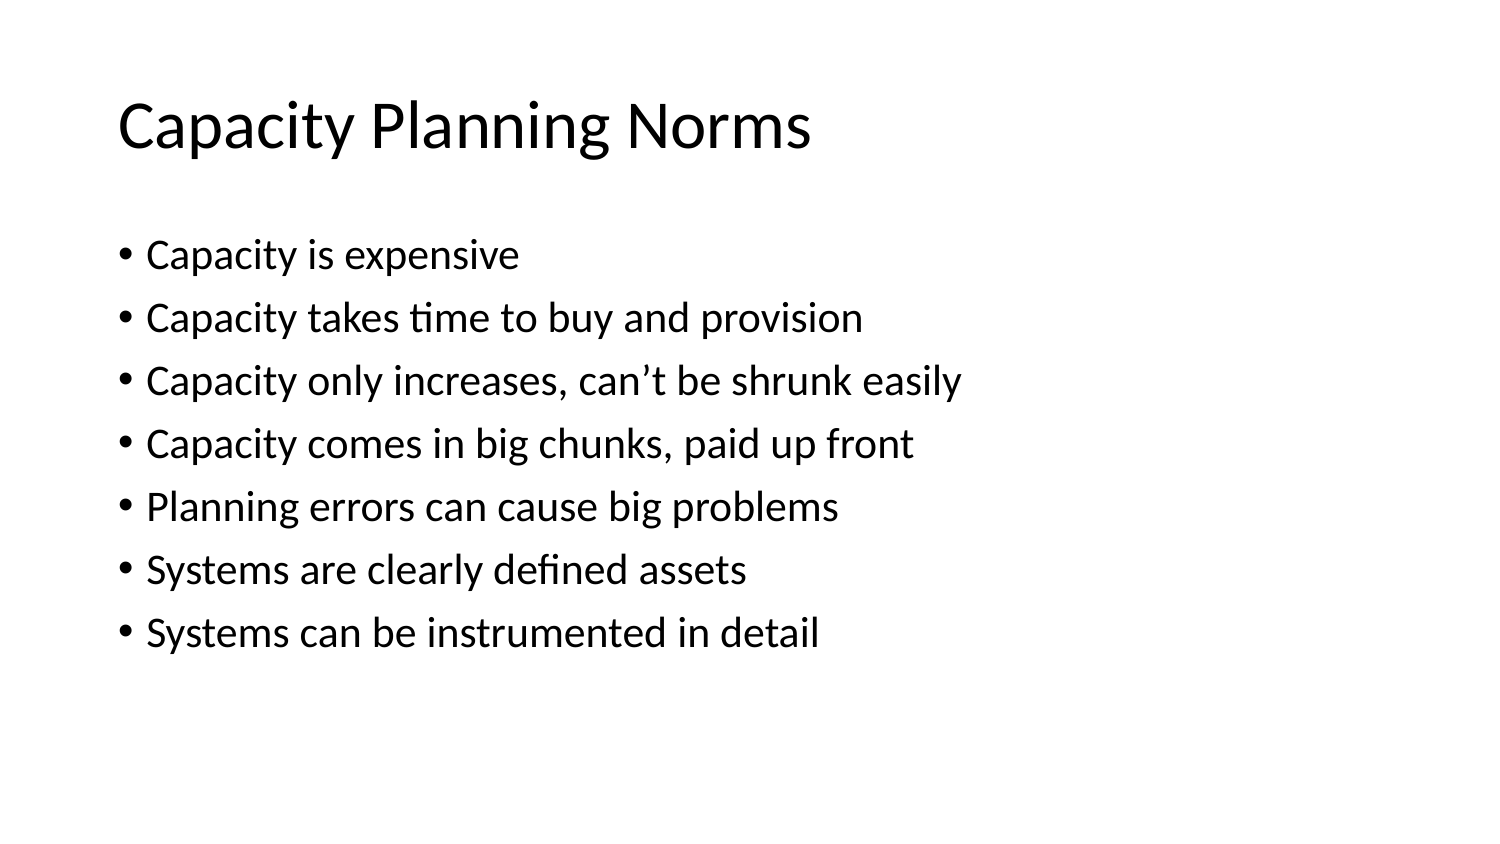

# Capacity Planning Norms
Capacity is expensive
Capacity takes time to buy and provision
Capacity only increases, can’t be shrunk easily
Capacity comes in big chunks, paid up front
Planning errors can cause big problems
Systems are clearly defined assets
Systems can be instrumented in detail